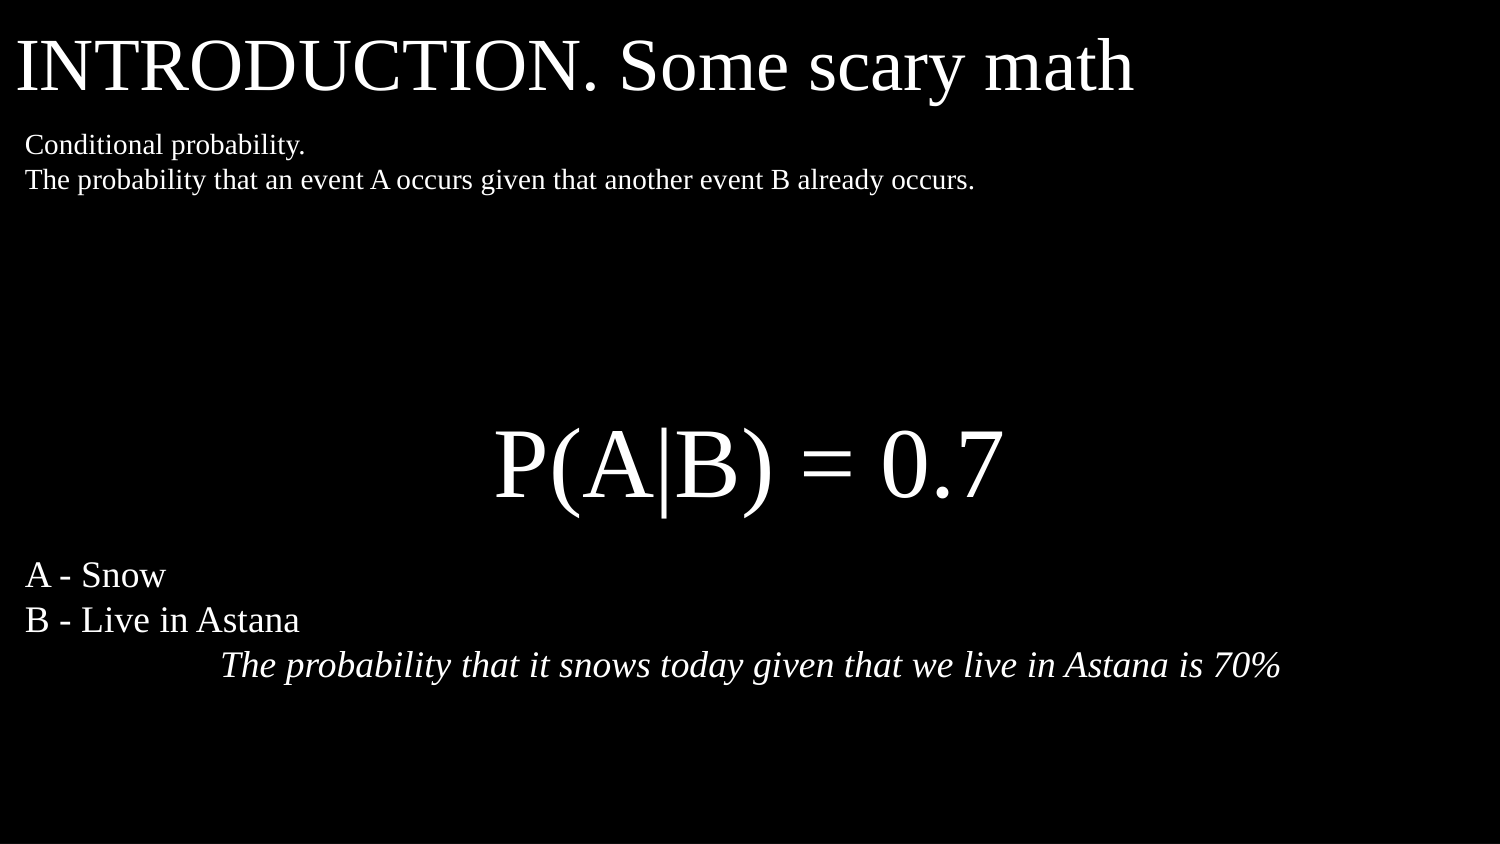

# INTRODUCTION. Some scary math
P(A|B) = 0.7
Conditional probability.
The probability that an event A occurs given that another event B already occurs.
A - Snow
B - Live in Astana
The probability that it snows today given that we live in Astana is 70%